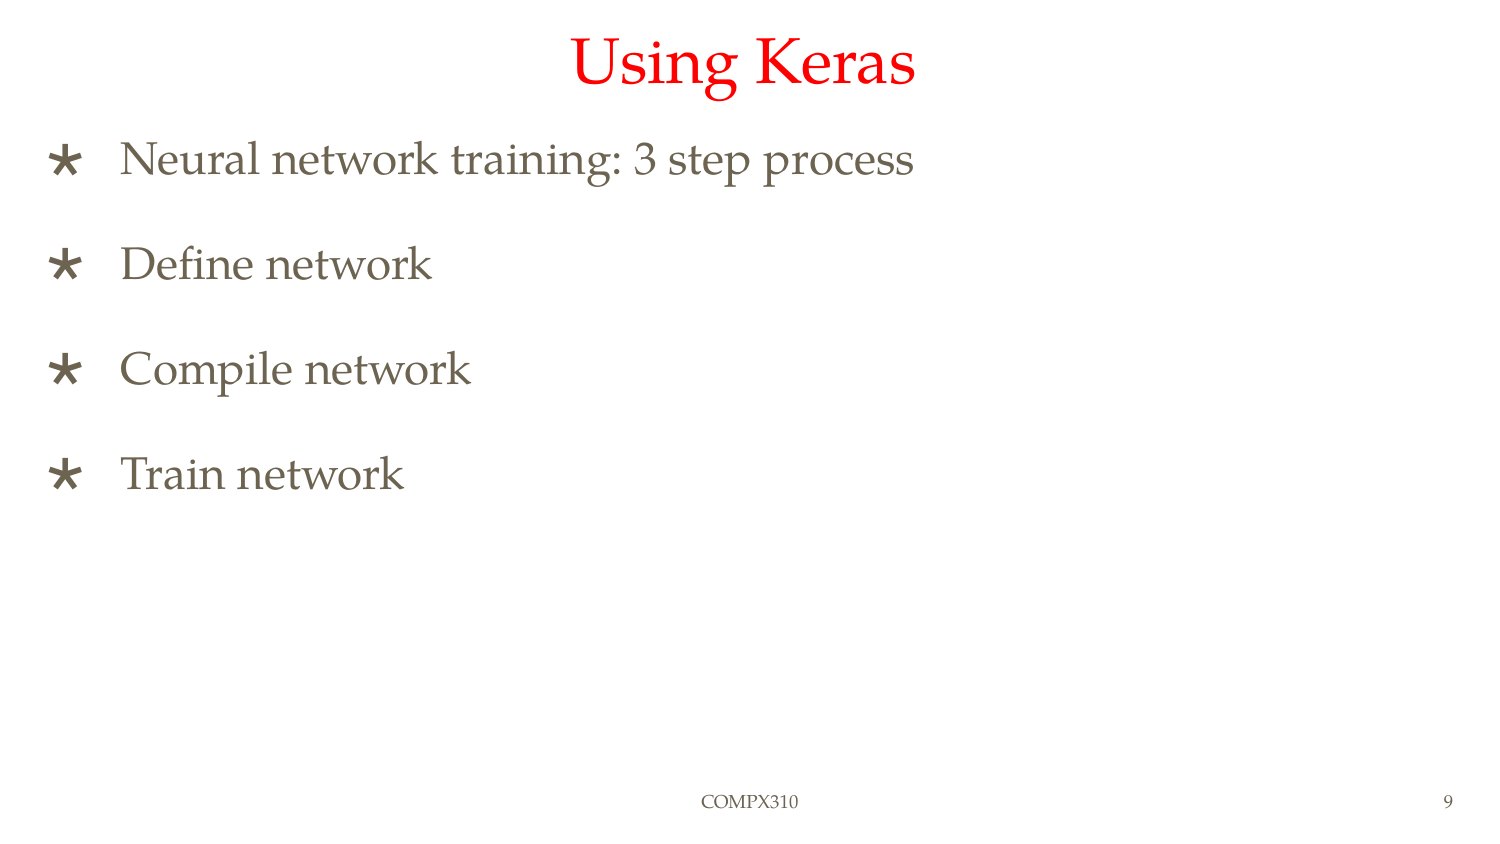

# Using Keras
Neural network training: 3 step process
Define network
Compile network
Train network

COMPX310
9